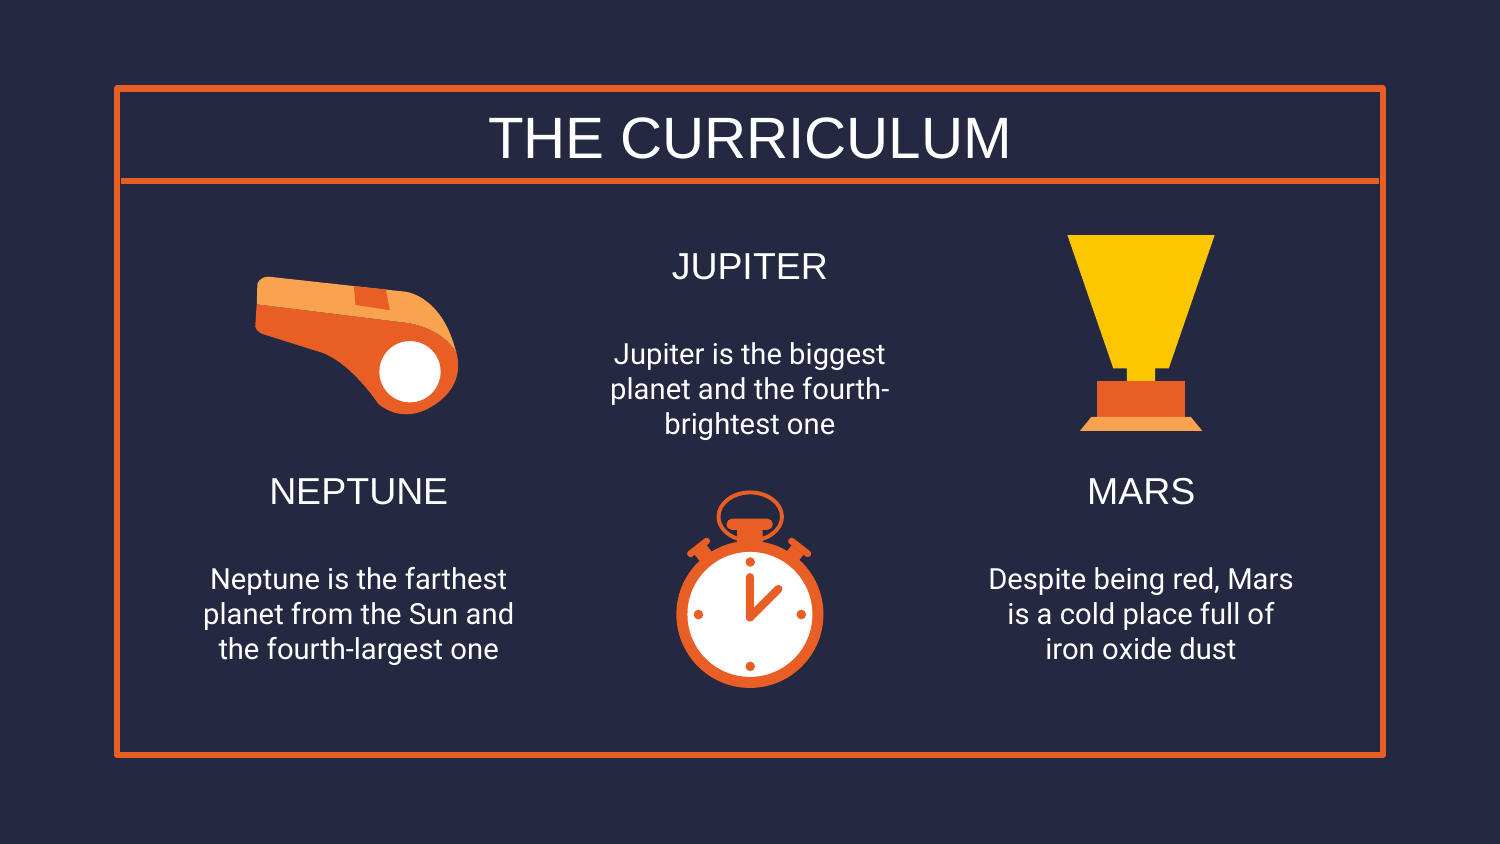

# THE CURRICULUM
JUPITER

Jupiter is the biggest
planet and the fourth-brightest one
NEPTUNE
MARS

Neptune is the farthest planet from the Sun and the fourth-largest one
Despite being red, Mars is a cold place full of iron oxide dust